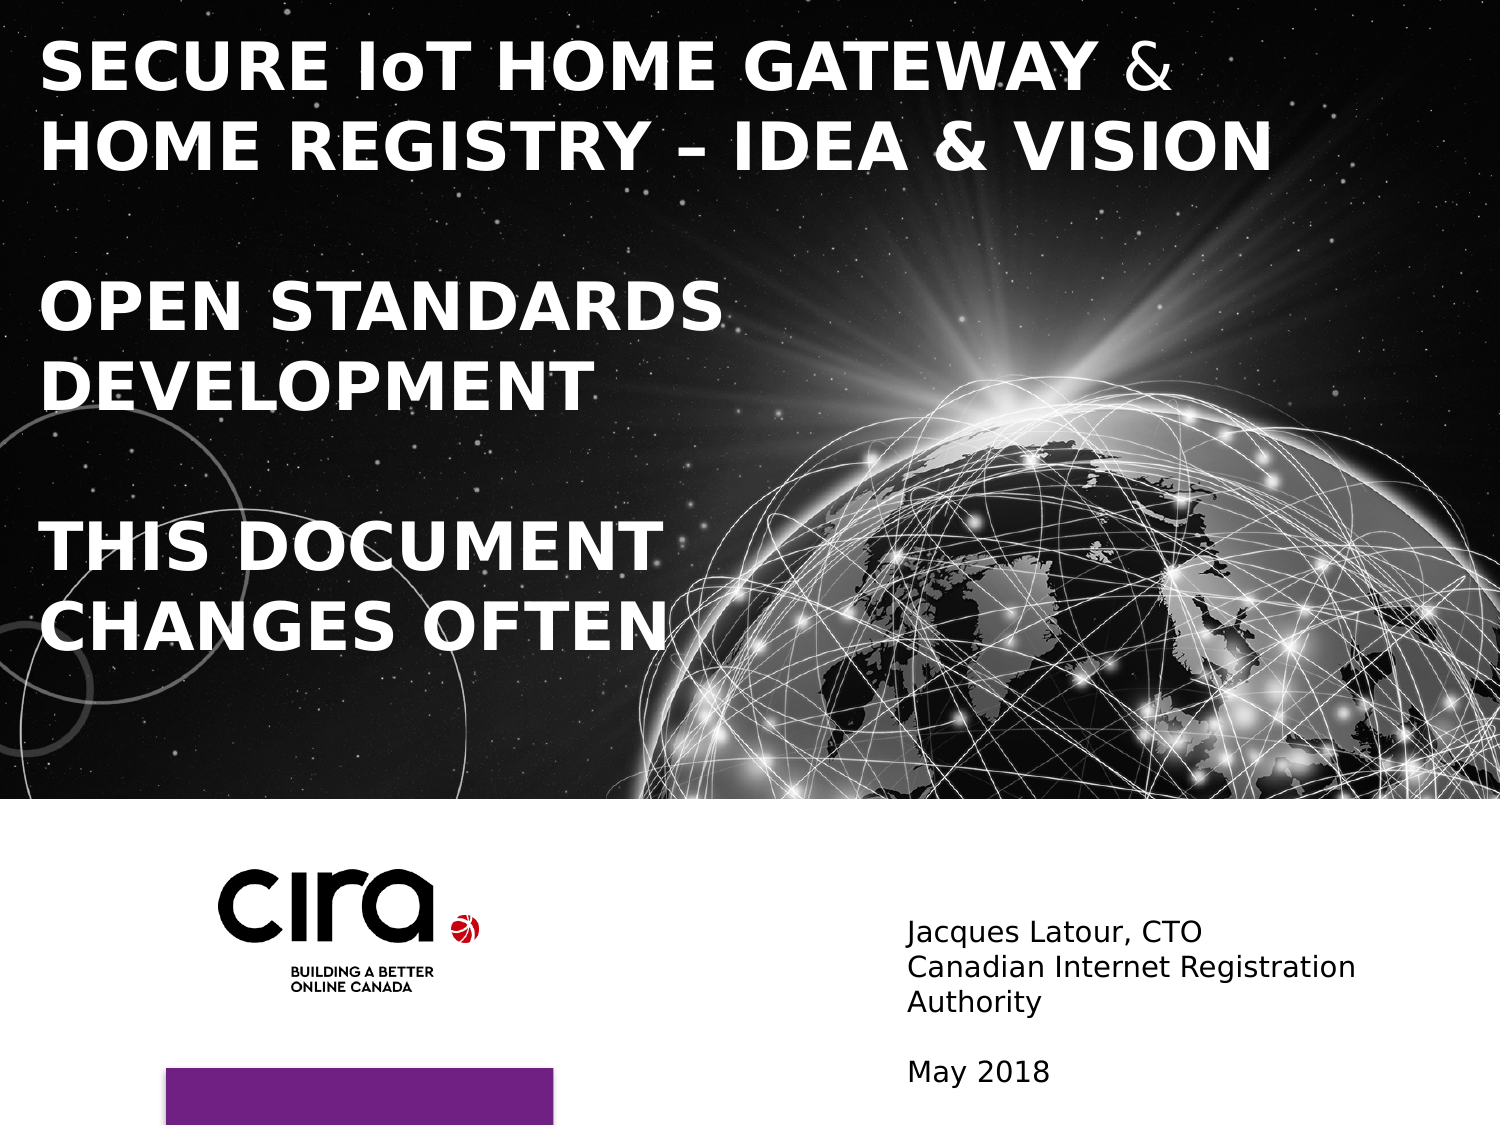

# Secure IoT Home Gateway & Home Registry – Idea & vision Open standards development This document changes often
Jacques Latour, CTO
Canadian Internet Registration Authority
May 2018